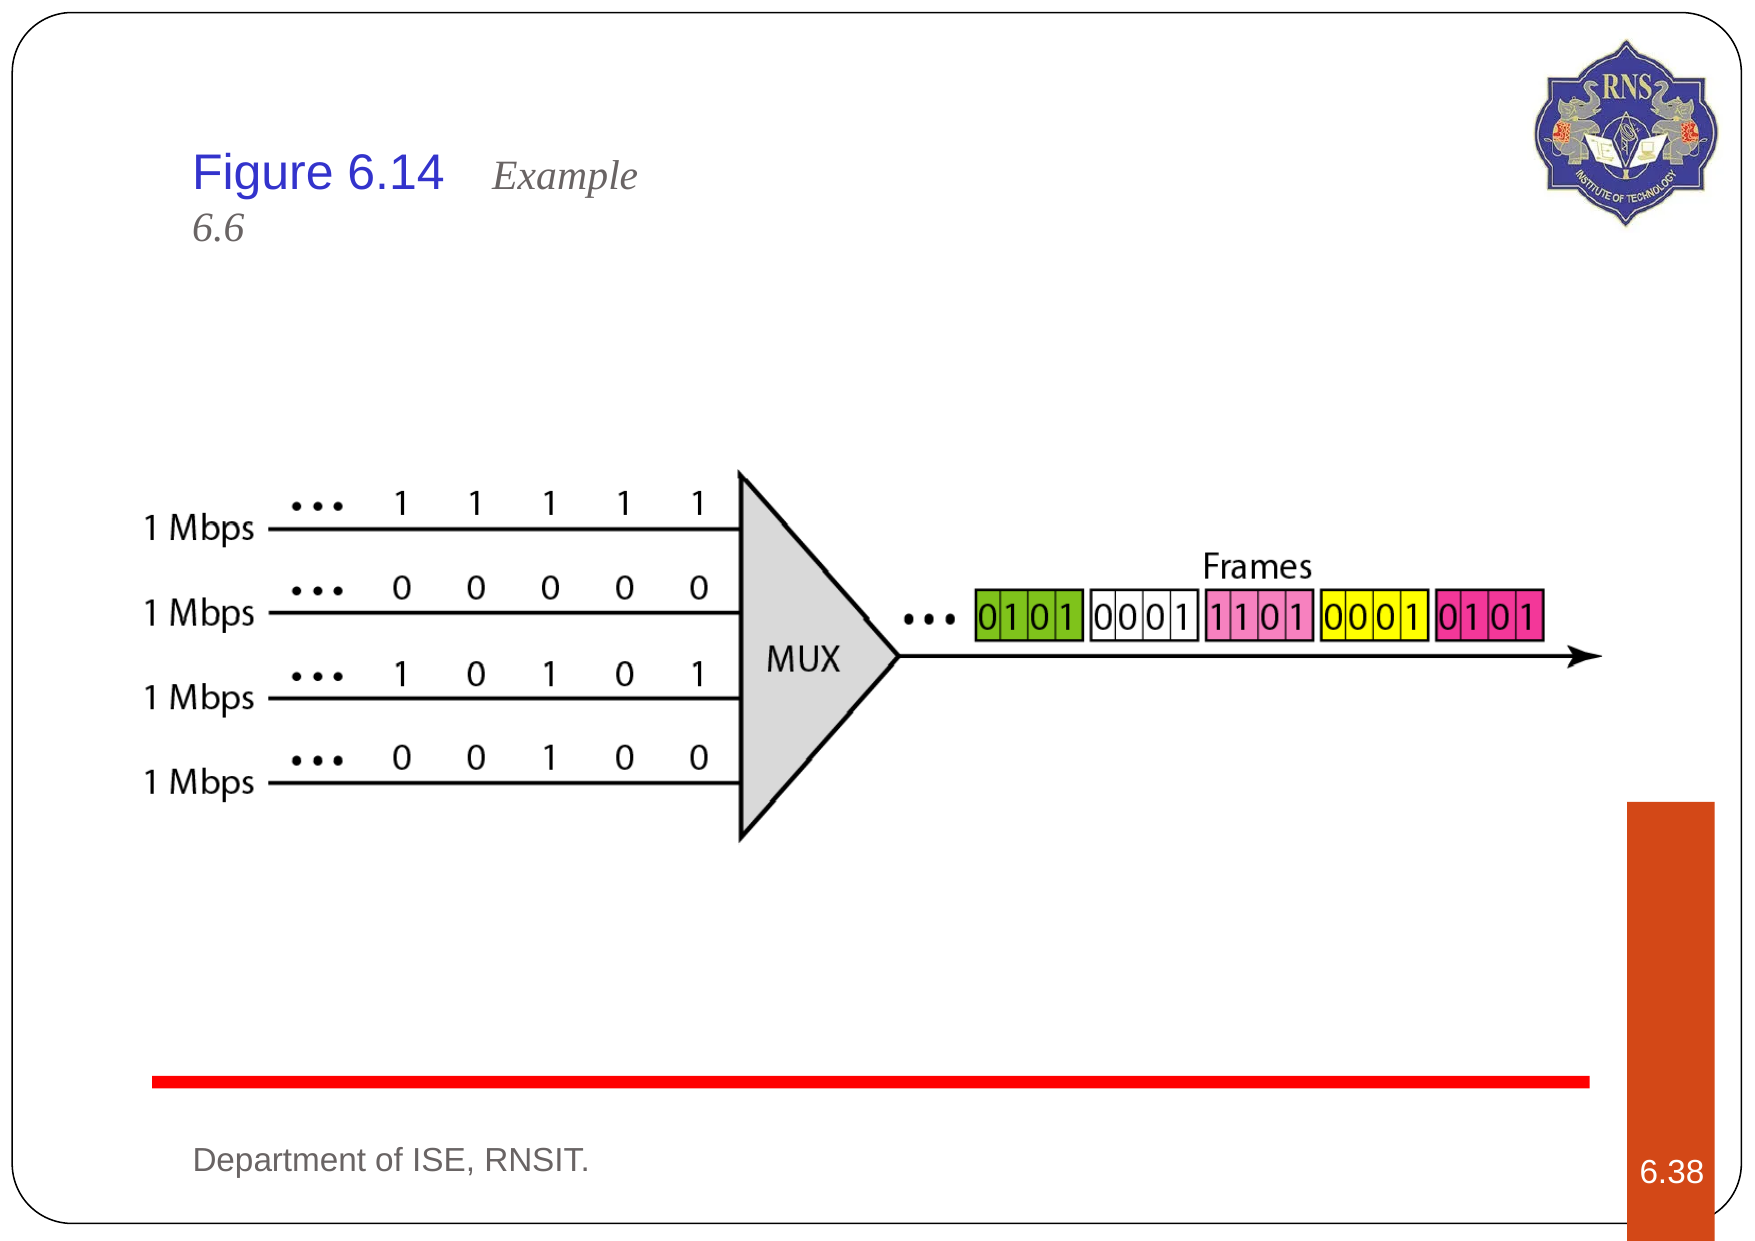

# Figure 6.14	Example 6.6

Department of ISE, RNSIT.
6.38